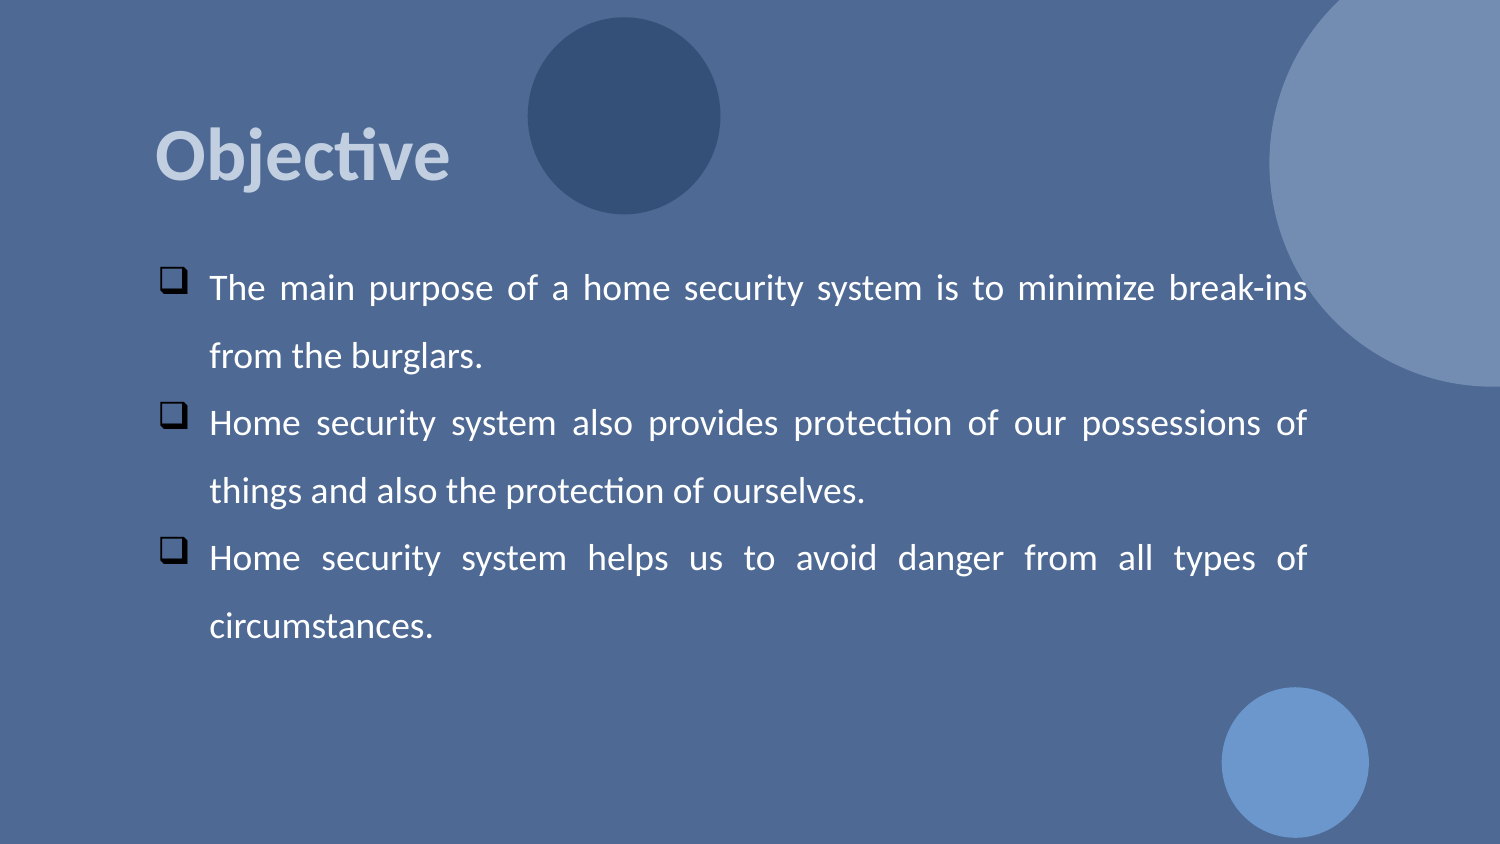

# Objective
The main purpose of a home security system is to minimize break-ins from the burglars.
Home security system also provides protection of our possessions of things and also the protection of ourselves.
Home security system helps us to avoid danger from all types of circumstances.